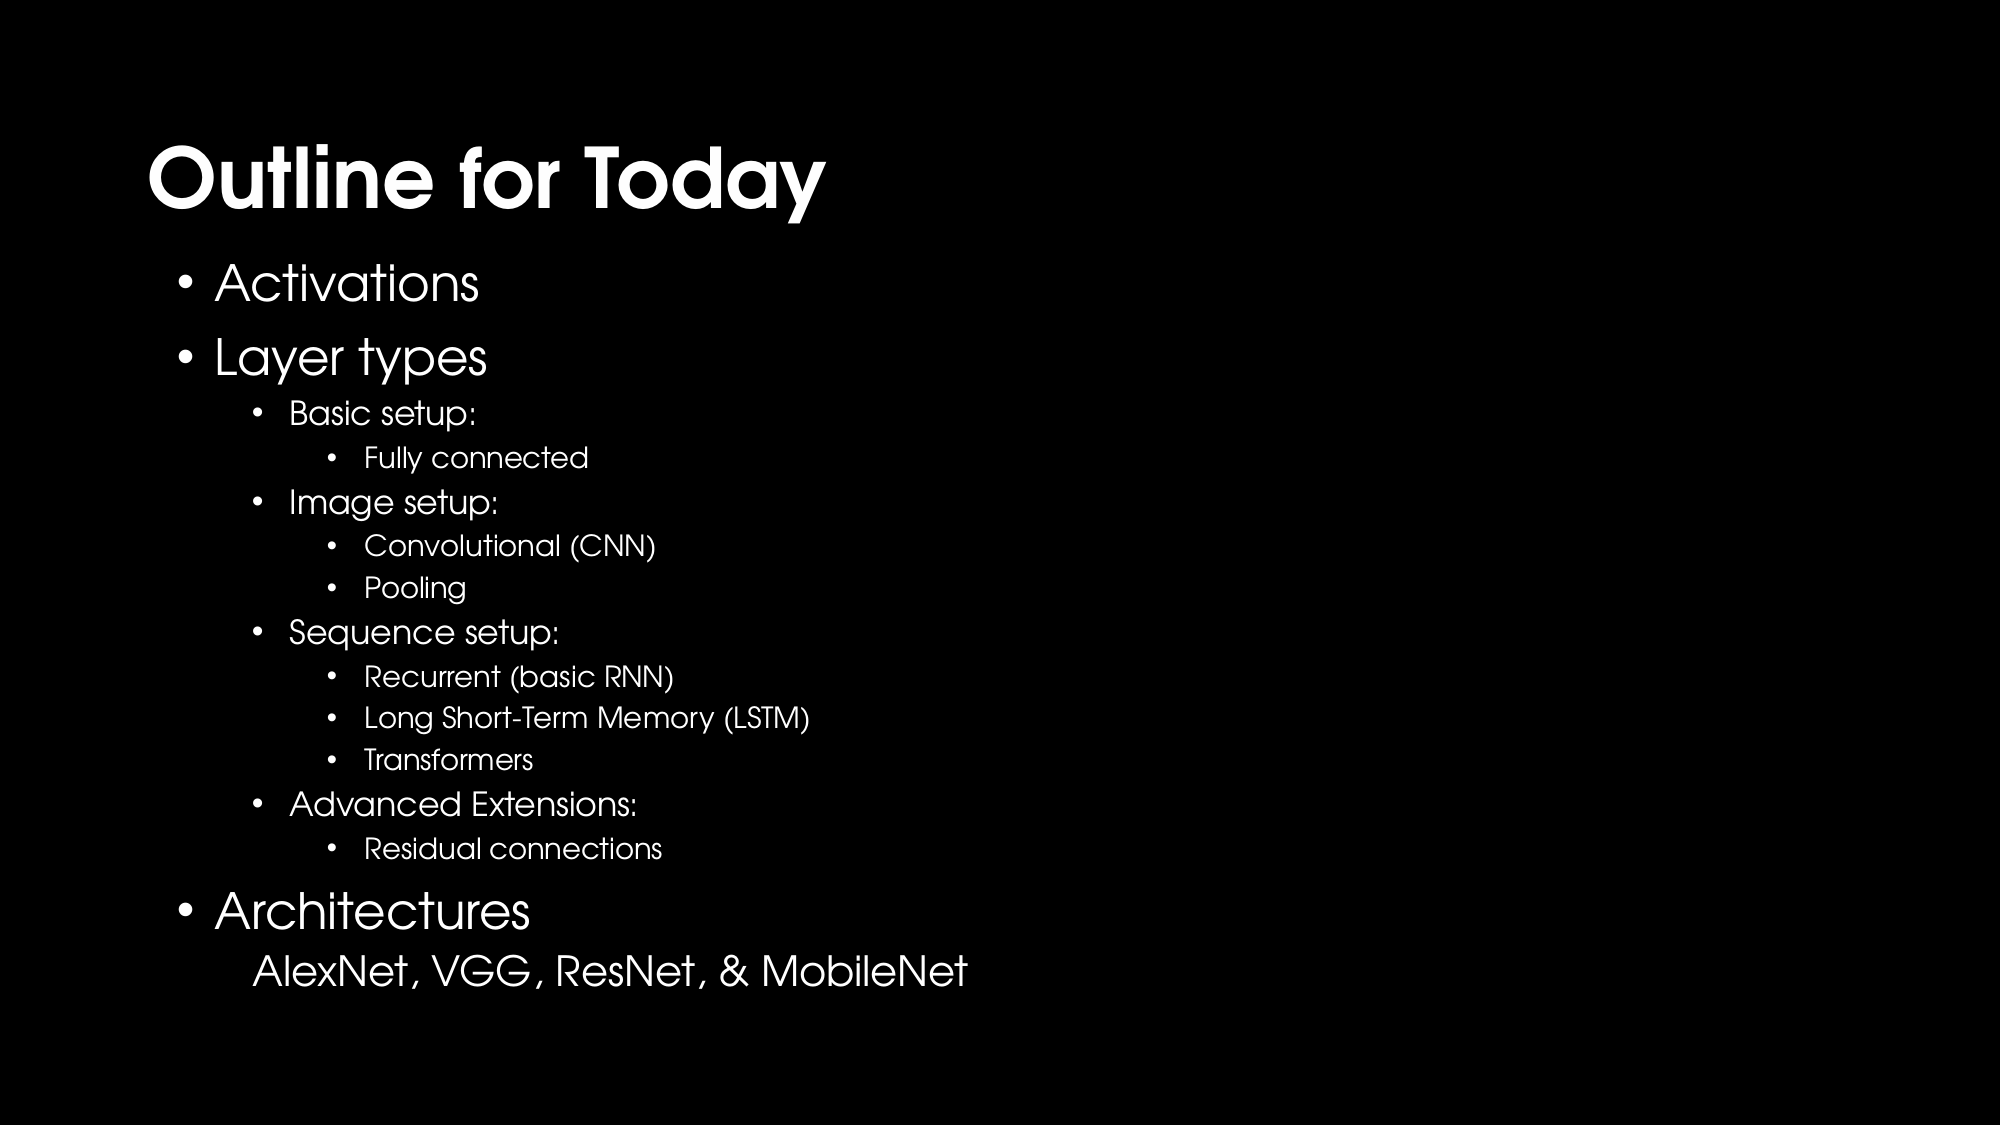

# Outline for Today
Activations
Layer types
Basic setup:
Fully connected
Image setup:
Convolutional (CNN)
Pooling
Sequence setup:
Recurrent (basic RNN)
Long Short-Term Memory (LSTM)
Transformers
Advanced Extensions:
Residual connections
Architectures
AlexNet, VGG, ResNet, & MobileNet